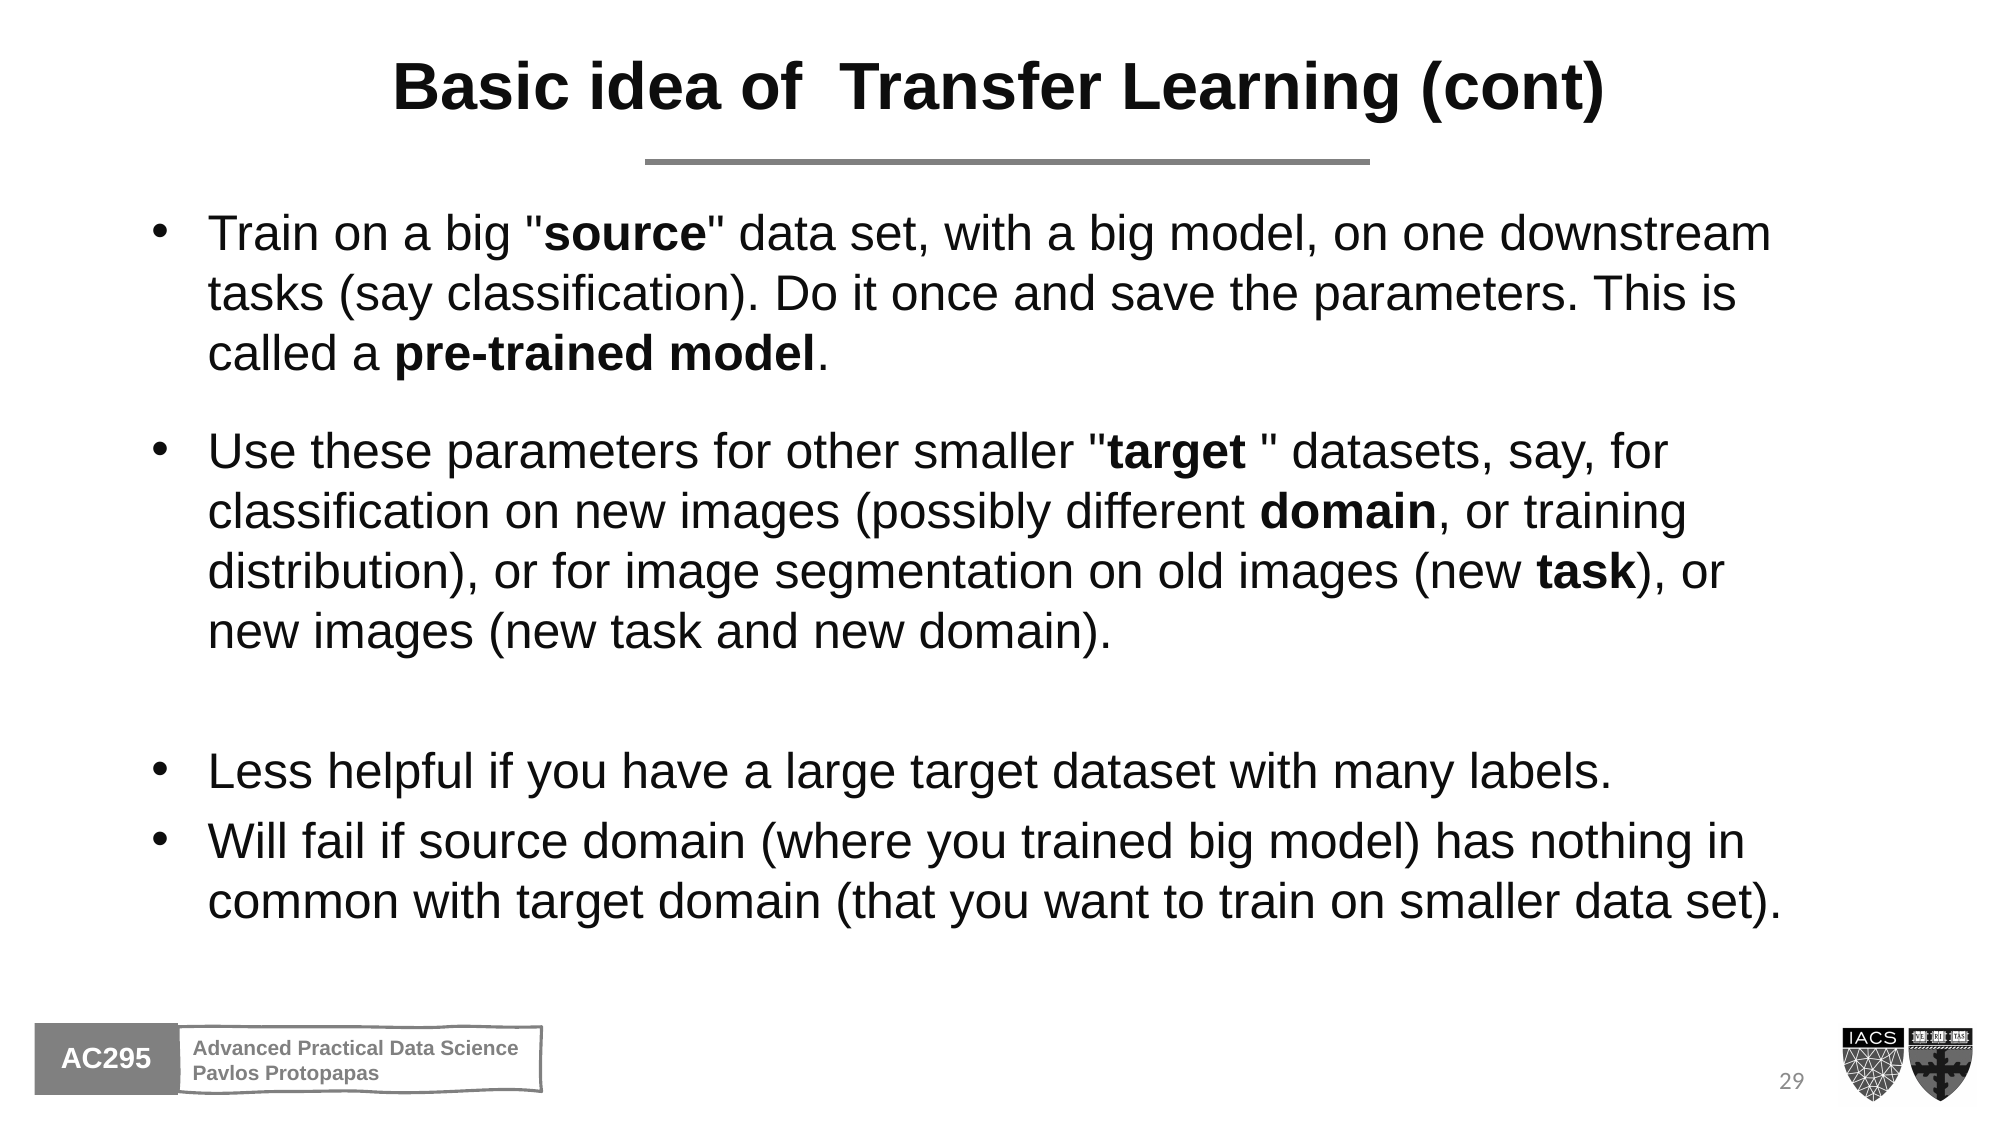

# Basic idea of  Transfer Learning (cont)
Train on a big "source" data set, with a big model, on one downstream tasks (say classification). Do it once and save the parameters. This is called a pre-trained model.
Use these parameters for other smaller "target " datasets, say, for classification on new images (possibly different domain, or training distribution), or for image segmentation on old images (new task), or new images (new task and new domain).

Less helpful if you have a large target dataset with many labels.
Will fail if source domain (where you trained big model) has nothing in common with target domain (that you want to train on smaller data set).
29